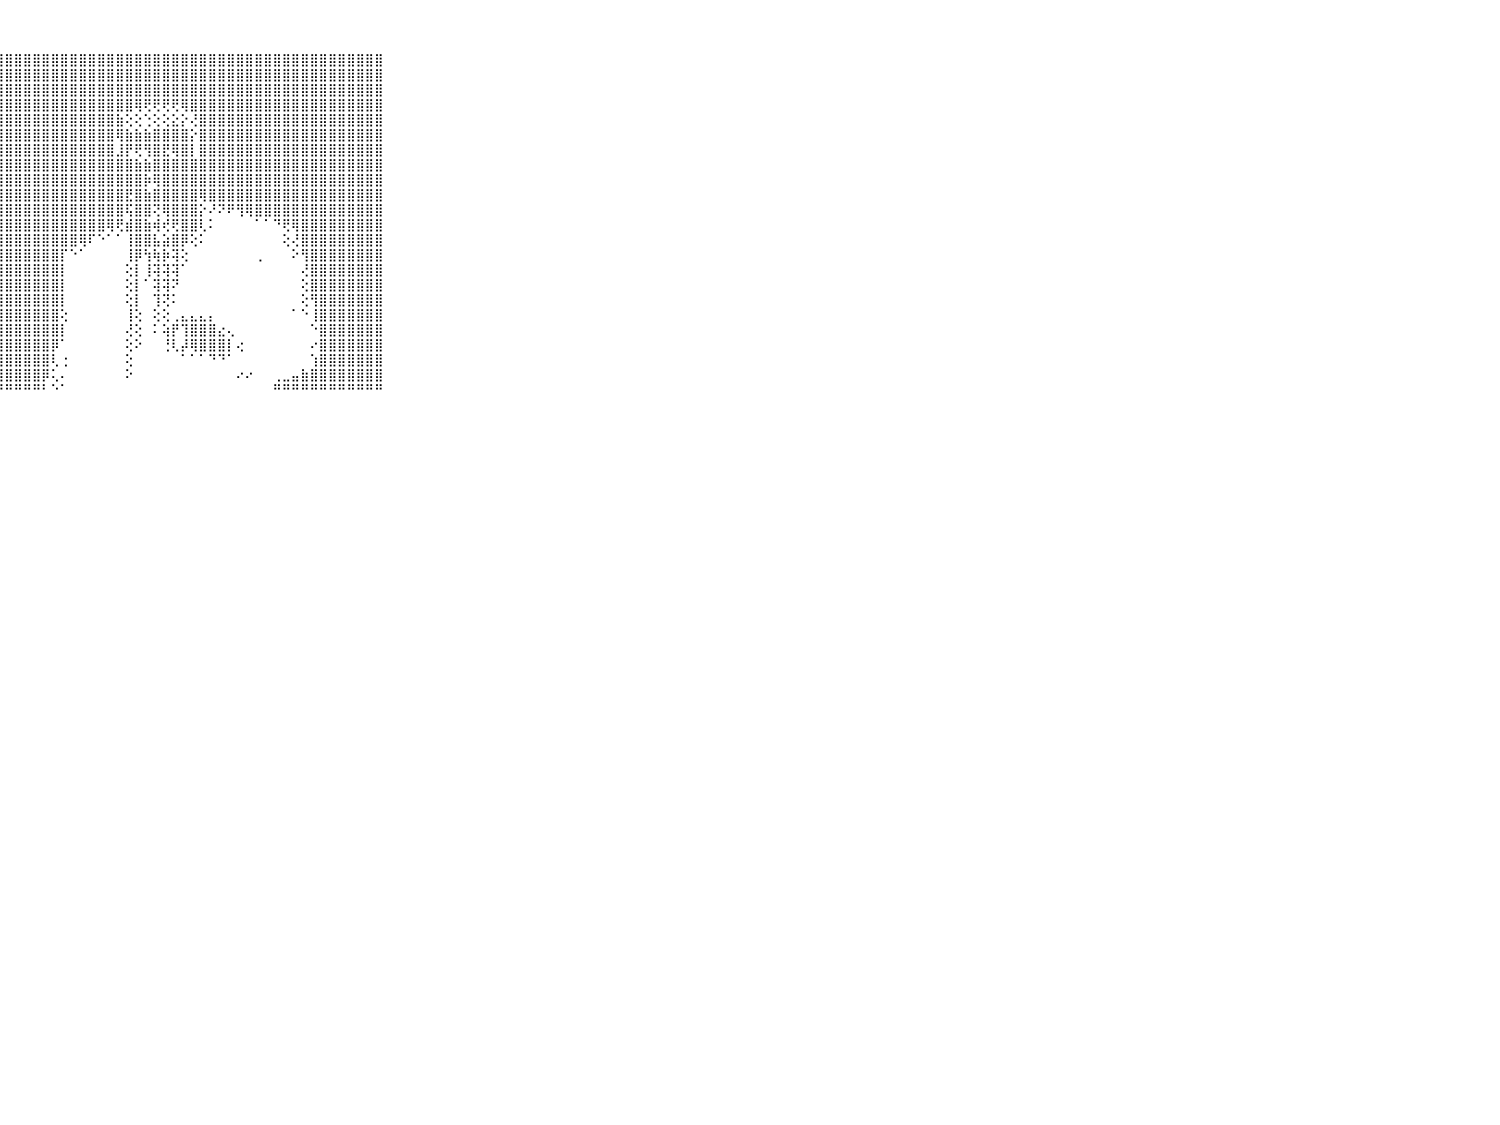

⠀⠀⠀⠀⠀⠀⠀⠀⠀⠀⠀⣿⣿⣿⣿⣿⣿⣿⣿⣿⣿⣿⣿⣿⣿⣿⣿⣿⣿⣿⣿⣿⣿⣿⣿⣿⣿⣿⣿⣿⣿⣿⣿⣿⣿⣿⣿⣿⣿⣿⣿⣿⣿⣿⣿⣿⣿⣿⣿⣿⣿⣿⣿⣿⣿⣿⣿⣿⣿⠀⠀⠀⠀⠀⠀⠀⠀⠀⠀⠀⠀
⠀⠀⠀⠀⠀⠀⠀⠀⠀⠀⠀⣿⣿⣿⣿⣿⣿⣿⣿⣿⣿⣿⣿⣿⣿⣿⣿⣿⣿⣿⣿⣿⣿⣿⣿⣿⣿⣿⣿⣿⣿⣿⣿⣿⣿⣿⣿⣿⣿⣿⣿⣿⣿⣿⣿⣿⣿⣿⣿⣿⣿⣿⣿⣿⣿⣿⣿⣿⣿⠀⠀⠀⠀⠀⠀⠀⠀⠀⠀⠀⠀
⠀⠀⠀⠀⠀⠀⠀⠀⠀⠀⠀⣿⣿⣿⣿⣿⣿⣿⣿⣿⣿⣿⣿⣿⣿⣿⣿⣿⣿⣿⣿⣿⣿⣿⣿⣿⣿⣿⣿⣿⣿⣿⣿⣿⣿⣿⣿⣿⣿⣿⣿⣿⣿⣿⣿⣿⣿⣿⣿⣿⣿⣿⣿⣿⣿⣿⣿⣿⣿⠀⠀⠀⠀⠀⠀⠀⠀⠀⠀⠀⠀
⠀⠀⠀⠀⠀⠀⠀⠀⠀⠀⠀⣿⣿⣿⣿⣿⣿⣿⣿⣿⣿⣿⣿⣿⣿⣿⣿⣿⣿⣿⣿⣿⣿⣿⣿⣿⣿⣿⣿⣿⣿⣿⢿⢟⢟⢟⢟⢿⣿⣿⣿⣿⣿⣿⣿⣿⣿⣿⣿⣿⣿⣿⣿⣿⣿⣿⣿⣿⣿⠀⠀⠀⠀⠀⠀⠀⠀⠀⠀⠀⠀
⠀⠀⠀⠀⠀⠀⠀⠀⠀⠀⠀⣿⣿⣿⣿⣿⣿⣿⣿⣿⣿⣿⣿⣿⣿⣿⣿⣿⣿⣿⣿⣿⣿⣿⣿⣿⣿⣿⣿⣿⣷⢕⢕⢑⢕⢕⣕⡕⢜⣿⣿⣿⣿⣿⣿⣿⣿⣿⣿⣿⣿⣿⣿⣿⣿⣿⣿⣿⣿⠀⠀⠀⠀⠀⠀⠀⠀⠀⠀⠀⠀
⠀⠀⠀⠀⠀⠀⠀⠀⠀⠀⠀⣿⣿⣿⣿⣿⣿⣿⣿⣿⣿⣿⣿⣿⣿⣿⣿⣿⣿⣿⣿⣿⣿⣿⣿⣿⣿⣿⣿⣿⢿⣷⣷⣷⣿⣿⣿⣿⡕⣿⣿⣿⣿⣿⣿⣿⣿⣿⣿⣿⣿⣿⣿⣿⣿⣿⣿⣿⣿⠀⠀⠀⠀⠀⠀⠀⠀⠀⠀⠀⠀
⠀⠀⠀⠀⠀⠀⠀⠀⠀⠀⠀⣿⣿⣿⣿⣿⣿⣿⣿⣿⣿⣿⣿⣿⣿⣿⣿⣿⣿⣿⣿⣿⣿⣿⣿⣿⣿⣿⣿⣿⣸⡟⢟⢻⣿⣟⢿⣿⡇⣿⣿⣿⣿⣿⣿⣿⣿⣿⣿⣿⣿⣿⣿⣿⣿⣿⣿⣿⣿⠀⠀⠀⠀⠀⠀⠀⠀⠀⠀⠀⠀
⠀⠀⠀⠀⠀⠀⠀⠀⠀⠀⠀⣿⣿⣿⣿⣿⣿⣿⣿⣿⣿⣿⣿⣿⣿⣿⣿⣿⣿⣿⣿⣿⣿⣿⣿⣿⣿⣿⣿⣿⣿⣿⣷⣷⣿⣿⣿⣿⣿⣿⣿⣿⣿⣿⣿⣿⣿⣿⣿⣿⣿⣿⣿⣿⣿⣿⣿⣿⣿⠀⠀⠀⠀⠀⠀⠀⠀⠀⠀⠀⠀
⠀⠀⠀⠀⠀⠀⠀⠀⠀⠀⠀⣿⣿⣿⣿⣿⣿⣿⣿⣿⣿⣿⣿⣿⣿⣿⣿⣿⣿⣿⣿⣿⣿⣿⣿⣿⣿⣿⣿⣿⣿⣿⣿⡷⢿⣿⣿⣿⣿⣿⣿⣿⣿⣿⣿⣿⣿⣿⣿⣿⣿⣿⣿⣿⣿⣿⣿⣿⣿⠀⠀⠀⠀⠀⠀⠀⠀⠀⠀⠀⠀
⠀⠀⠀⠀⠀⠀⠀⠀⠀⠀⠀⣿⣿⣿⣿⣿⣿⣿⣿⣿⣿⣿⣿⣿⣿⣿⣿⣿⣿⣿⣿⣿⣿⣿⣿⣿⣿⣿⣿⣿⣿⣟⣿⣷⣿⣿⣿⣿⣿⢿⣿⣿⣿⣿⣿⣿⣿⣿⣿⣿⣿⣿⣿⣿⣿⣿⣿⣿⣿⠀⠀⠀⠀⠀⠀⠀⠀⠀⠀⠀⠀
⠀⠀⠀⠀⠀⠀⠀⠀⠀⠀⠀⣿⣿⣿⣿⣿⣿⣿⣿⣿⣿⣿⣿⣿⣿⣿⣿⣿⣿⣿⣿⣿⣿⣿⣿⣿⣿⣿⣿⣿⣿⢯⣿⣿⢝⢿⣿⣿⣿⡕⠜⠝⠟⢻⢿⣿⣿⣿⣿⣿⣿⣿⣿⣿⣿⣿⣿⣿⣿⠀⠀⠀⠀⠀⠀⠀⠀⠀⠀⠀⠀
⠀⠀⠀⠀⠀⠀⠀⠀⠀⠀⠀⣿⣿⣿⣿⣿⣿⣿⣿⣿⣿⣿⣿⣿⣿⣿⣿⣿⣿⣿⣿⣿⣿⣿⣿⣿⣿⣿⣿⢿⢟⣾⣿⣷⢾⢞⢟⣿⣿⢇⠅⠀⠀⠀⠀⠁⠁⠙⢟⢿⣿⣿⣿⣿⣿⣿⣿⣿⣿⠀⠀⠀⠀⠀⠀⠀⠀⠀⠀⠀⠀
⠀⠀⠀⠀⠀⠀⠀⠀⠀⠀⠀⣿⣿⣿⣿⣿⣿⣿⣿⣿⣿⣿⣿⣿⣿⣿⣿⣿⣿⣿⣿⣿⣿⣿⣿⣿⢿⠏⠑⠁⠁⢸⣿⣿⣧⣵⣿⡿⢕⠅⠀⠀⠀⠀⠀⠀⠀⠀⢕⢜⣿⣿⣿⣿⣿⣿⣿⣿⣿⠀⠀⠀⠀⠀⠀⠀⠀⠀⠀⠀⠀
⠀⠀⠀⠀⠀⠀⠀⠀⠀⠀⠀⣿⣿⣿⣿⣿⣿⣿⣿⣿⣿⣿⣿⣿⣿⣿⣿⣿⣿⣿⣿⣿⣿⣿⡏⠑⠁⠀⠀⠀⠀⢸⡿⢳⢷⡷⢽⢕⠀⠀⠀⠀⠀⠀⠀⢀⠀⠀⠀⠕⢻⣿⣿⣿⣿⣿⣿⣿⣿⠀⠀⠀⠀⠀⠀⠀⠀⠀⠀⠀⠀
⠀⠀⠀⠀⠀⠀⠀⠀⠀⠀⠀⣿⣿⣿⣿⣿⣿⣿⣿⣿⣿⣿⣿⣿⣿⣿⣿⣿⣿⣿⣿⣿⣿⣿⡇⠀⠀⠀⠀⠀⠀⢕⡇⢸⢽⢽⢽⠁⠀⠀⠀⠀⠀⠀⠀⠀⠀⠀⠀⠀⢜⣿⣿⣿⣿⣿⣿⣿⣿⠀⠀⠀⠀⠀⠀⠀⠀⠀⠀⠀⠀
⠀⠀⠀⠀⠀⠀⠀⠀⠀⠀⠀⣿⣿⣿⣿⣿⣿⣿⣿⣿⣿⣿⣿⣿⣿⣿⣿⣿⣿⣿⣿⣿⣿⣿⡇⠀⠀⠀⠀⠀⠀⢕⡇⠁⢽⢽⠝⠀⠀⠀⠀⠀⠀⠀⠀⠀⠀⠀⠀⠀⢕⣿⣿⣿⣿⣿⣿⣿⣿⠀⠀⠀⠀⠀⠀⠀⠀⠀⠀⠀⠀
⠀⠀⠀⠀⠀⠀⠀⠀⠀⠀⠀⣿⣿⣿⣿⣿⣿⣿⣿⣿⣿⣿⣿⣿⣿⣿⣿⣿⣿⣿⣿⣿⣿⣿⡇⠀⠀⠀⠀⠀⠀⢕⡇⠀⢹⢝⠅⠀⠀⠀⠀⠀⠀⠀⠀⠀⠀⠀⠀⠀⢕⢻⣿⣿⣿⣿⣿⣿⣿⠀⠀⠀⠀⠀⠀⠀⠀⠀⠀⠀⠀
⠀⠀⠀⠀⠀⠀⠀⠀⠀⠀⠀⣿⣿⣿⣿⣿⣿⣿⣿⣿⣿⣿⣿⣿⣿⣿⣿⣿⣿⣿⣿⣿⣿⣿⢕⠀⠀⠀⠀⠀⠀⢸⢕⠀⢕⢕⢀⣄⣄⣄⡄⠀⠀⠀⠀⠀⠀⠀⠀⠁⠑⢸⣿⣿⣿⣿⣿⣿⣿⠀⠀⠀⠀⠀⠀⠀⠀⠀⠀⠀⠀
⠀⠀⠀⠀⠀⠀⠀⠀⠀⠀⠀⣿⣿⣿⣿⣿⣿⣿⣿⣿⣿⣿⣿⣿⣿⣿⣿⣿⣿⣿⣿⣿⣿⣿⡇⠀⠀⠀⠀⠀⠀⢜⢕⠀⠅⢵⡟⢹⣿⣿⣿⣔⢄⠀⠀⠀⠀⠀⠀⠀⠀⠑⣿⣿⣿⣿⣿⣿⣿⠀⠀⠀⠀⠀⠀⠀⠀⠀⠀⠀⠀
⠀⠀⠀⠀⠀⠀⠀⠀⠀⠀⠀⣿⣿⣿⣿⣿⣿⣿⣿⣿⣿⣿⣿⣿⣿⣿⣿⣿⣿⣿⣿⣿⣿⡿⠁⠀⠀⠀⠀⠀⠀⢕⠕⠀⠀⢘⢇⡼⢿⣿⣿⣿⡇⢔⠀⠀⠀⠀⠀⠀⠀⠔⣿⣿⣿⣿⣿⣿⣿⠀⠀⠀⠀⠀⠀⠀⠀⠀⠀⠀⠀
⠀⠀⠀⠀⠀⠀⠀⠀⠀⠀⠀⣿⣿⣿⣿⣿⣿⣿⣿⣿⣿⣿⣿⣿⣿⣿⣿⣿⣿⣿⣿⣿⣿⢇⢐⠀⠀⠀⠀⠀⠀⢕⠀⠀⠀⠀⠀⠁⠁⠁⠙⠙⠁⠀⠀⠀⠀⠀⠀⠀⠀⢱⣿⣿⣿⣿⣿⣿⣿⠀⠀⠀⠀⠀⠀⠀⠀⠀⠀⠀⠀
⠀⠀⠀⠀⠀⠀⠀⠀⠀⠀⠀⣿⣿⣿⣿⣿⣿⣿⣿⣿⣿⣿⣿⣿⣿⣿⣿⣿⣿⣿⣿⣿⡿⢅⠄⠀⠀⠀⠀⠀⠀⠕⠀⠀⠀⠀⠀⠀⠀⠀⠀⠀⠀⠔⠔⠀⠀⢀⣀⣤⣷⣿⣿⣿⣿⣿⣿⣿⣿⠀⠀⠀⠀⠀⠀⠀⠀⠀⠀⠀⠀
⠀⠀⠀⠀⠀⠀⠀⠀⠀⠀⠀⠛⠛⠛⠛⠛⠛⠛⠛⠛⠛⠛⠛⠛⠛⠛⠛⠛⠛⠛⠛⠛⠃⠑⠁⠀⠀⠀⠀⠀⠀⠀⠀⠀⠀⠀⠀⠀⠀⠀⠀⠀⠀⠀⠀⠀⠀⠛⠛⠛⠛⠛⠛⠛⠛⠛⠛⠛⠛⠀⠀⠀⠀⠀⠀⠀⠀⠀⠀⠀⠀